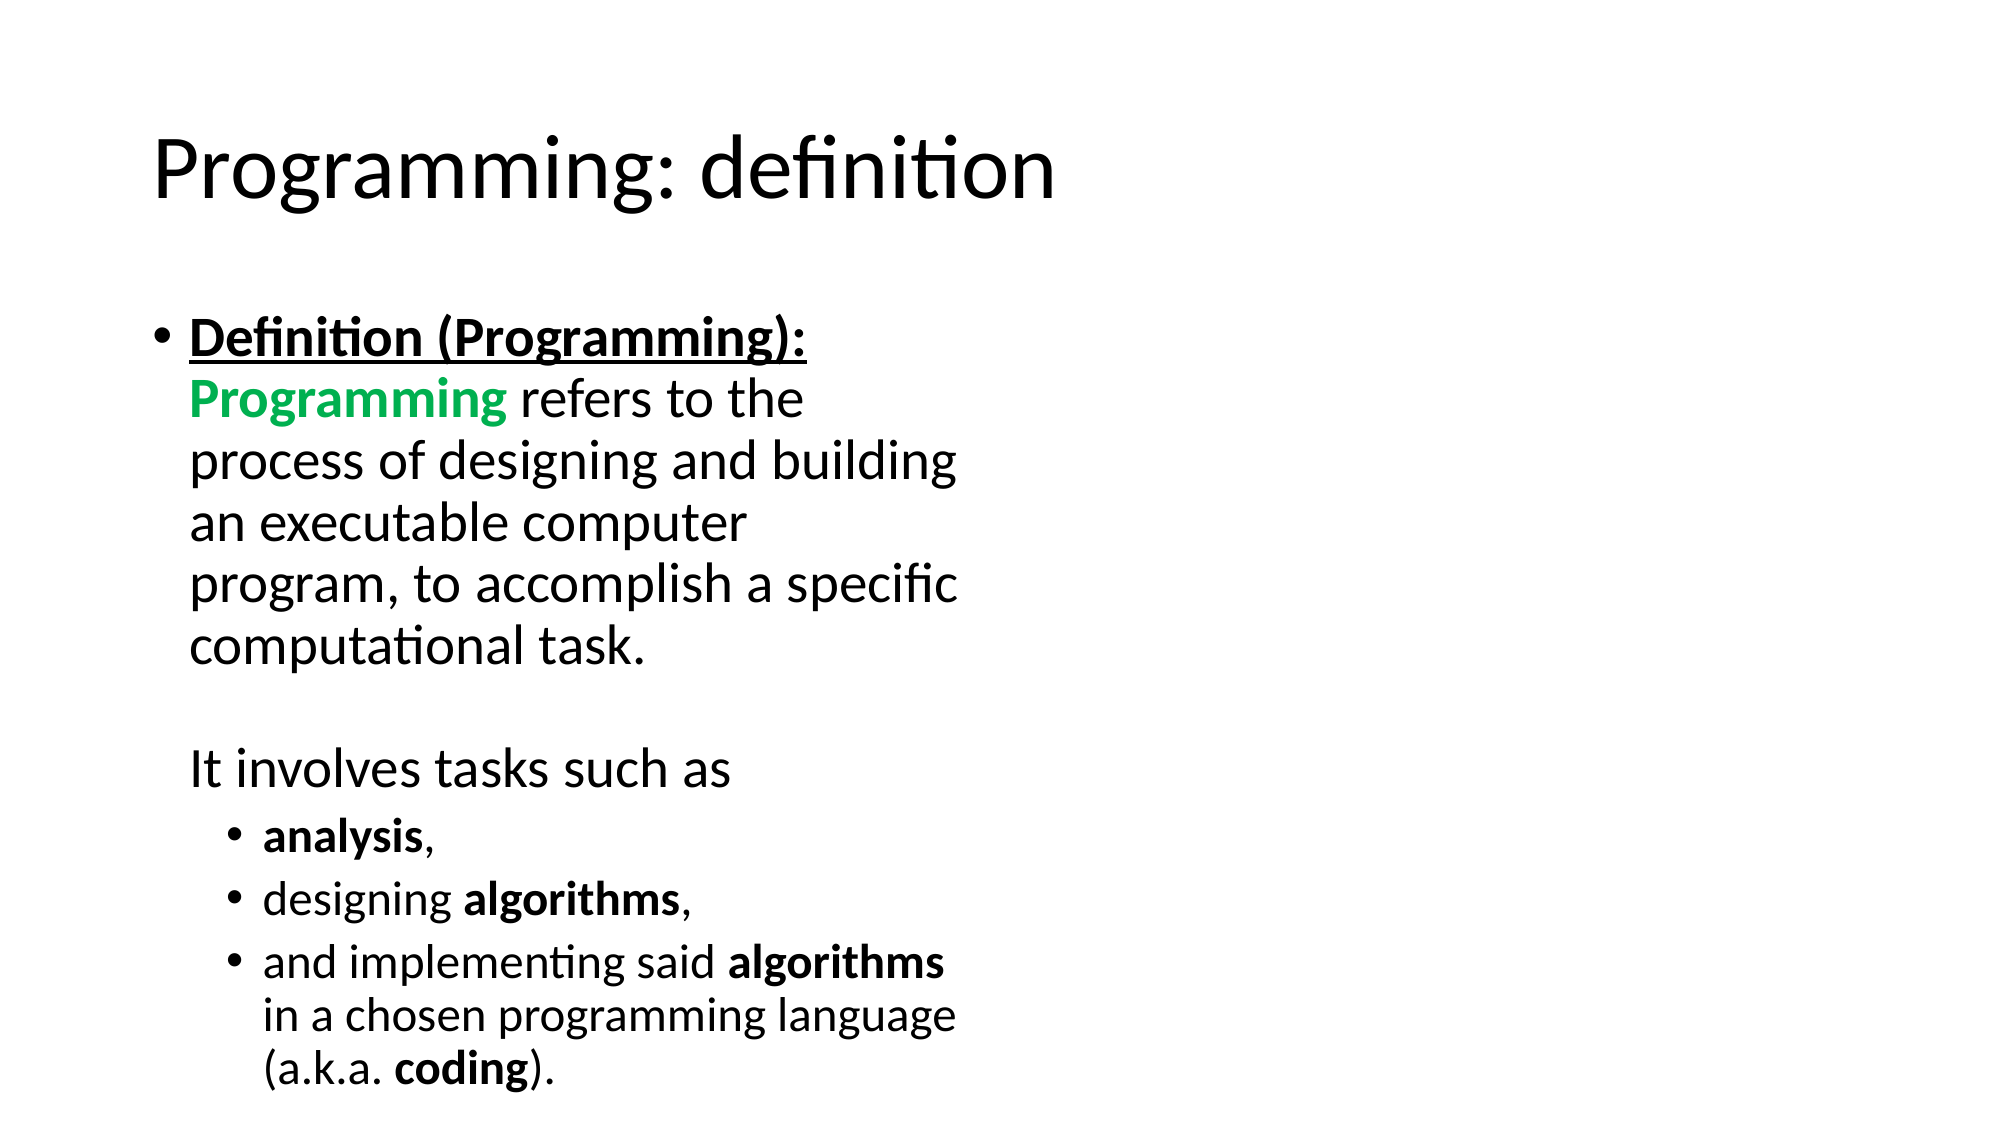

# Programming: definition
Definition (Programming): Programming refers to the process of designing and building an executable computer program, to accomplish a specific computational task.
It involves tasks such as
analysis,
designing algorithms,
and implementing said algorithms in a chosen programming language (a.k.a. coding).